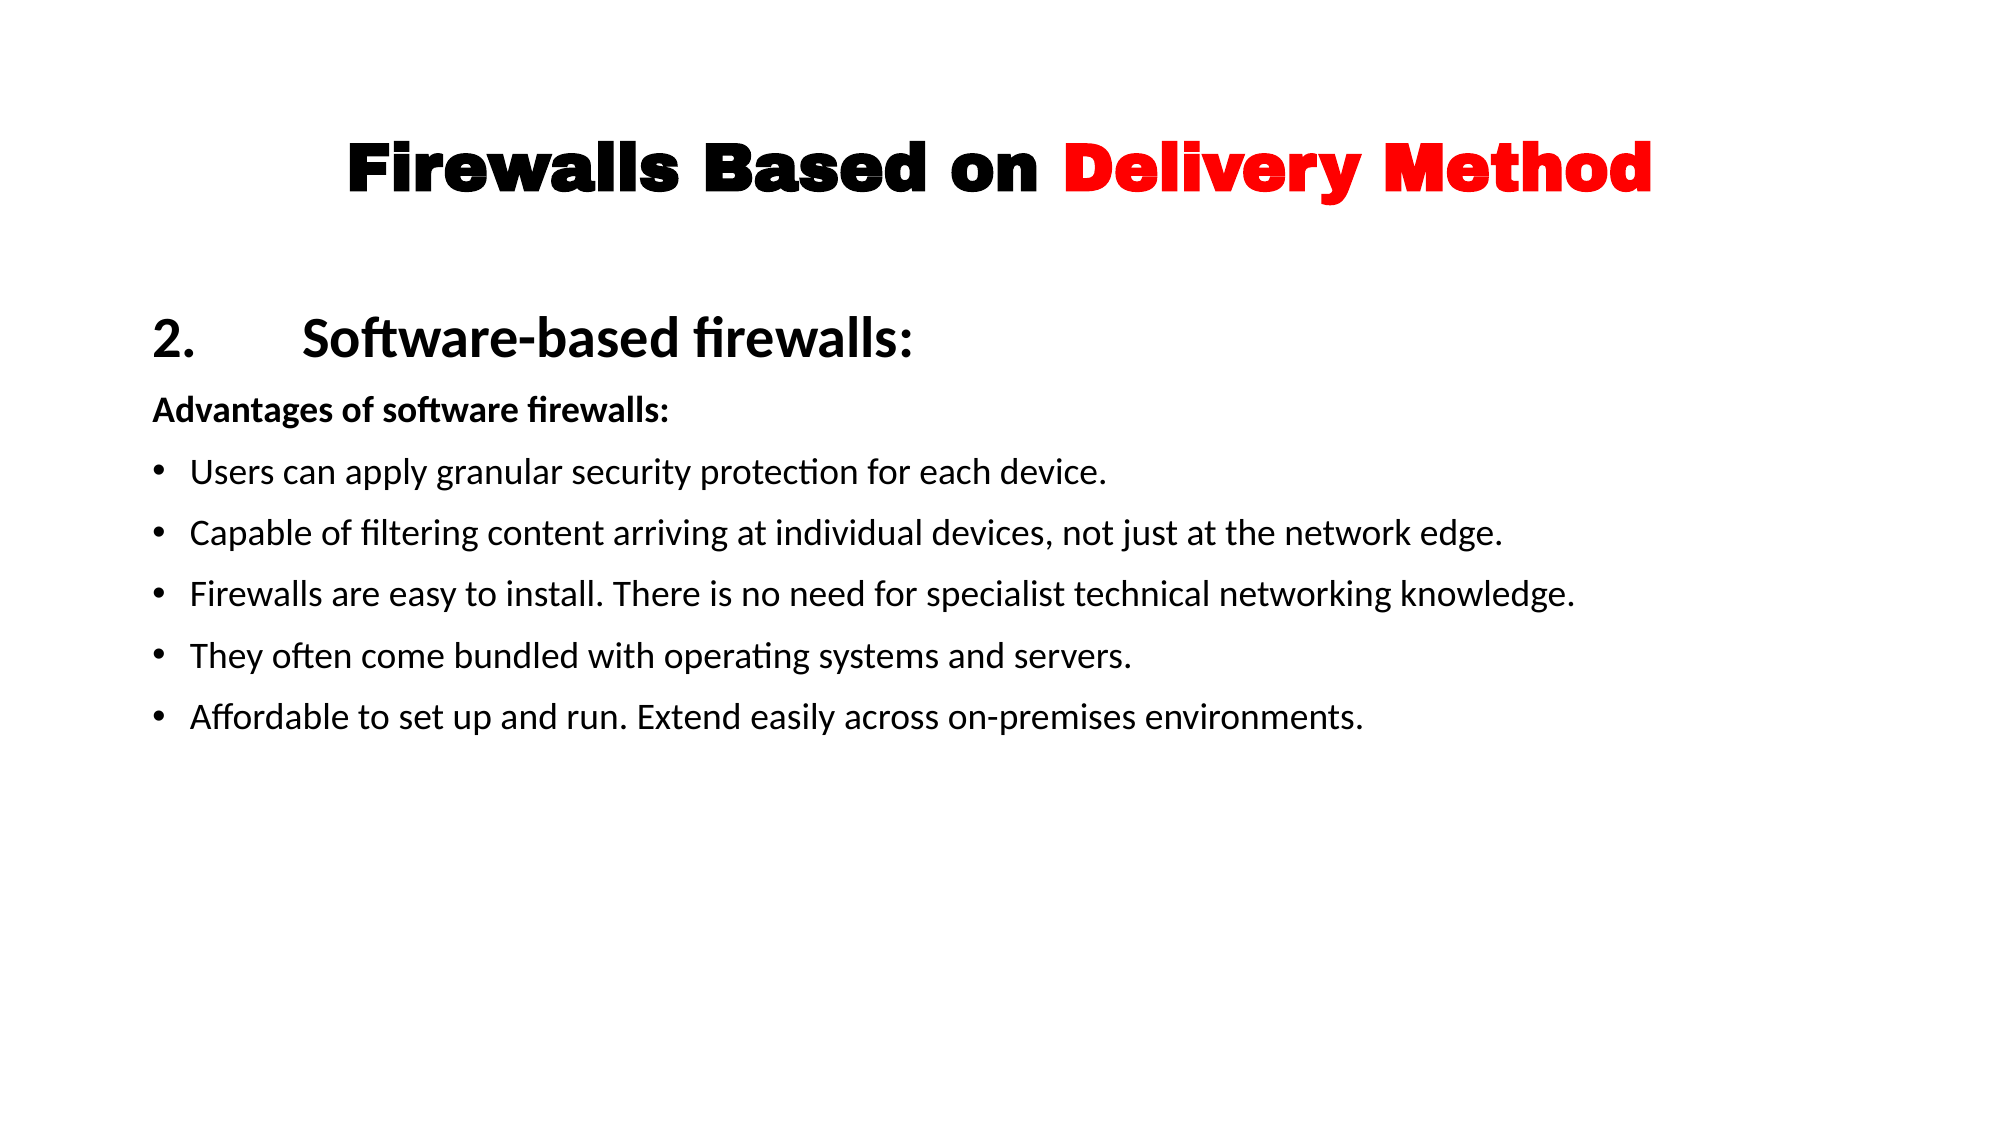

# Firewalls Based on Delivery Method
2.	Software-based firewalls:
Advantages of software firewalls:
Users can apply granular security protection for each device.
Capable of filtering content arriving at individual devices, not just at the network edge.
Firewalls are easy to install. There is no need for specialist technical networking knowledge.
They often come bundled with operating systems and servers.
Affordable to set up and run. Extend easily across on-premises environments.